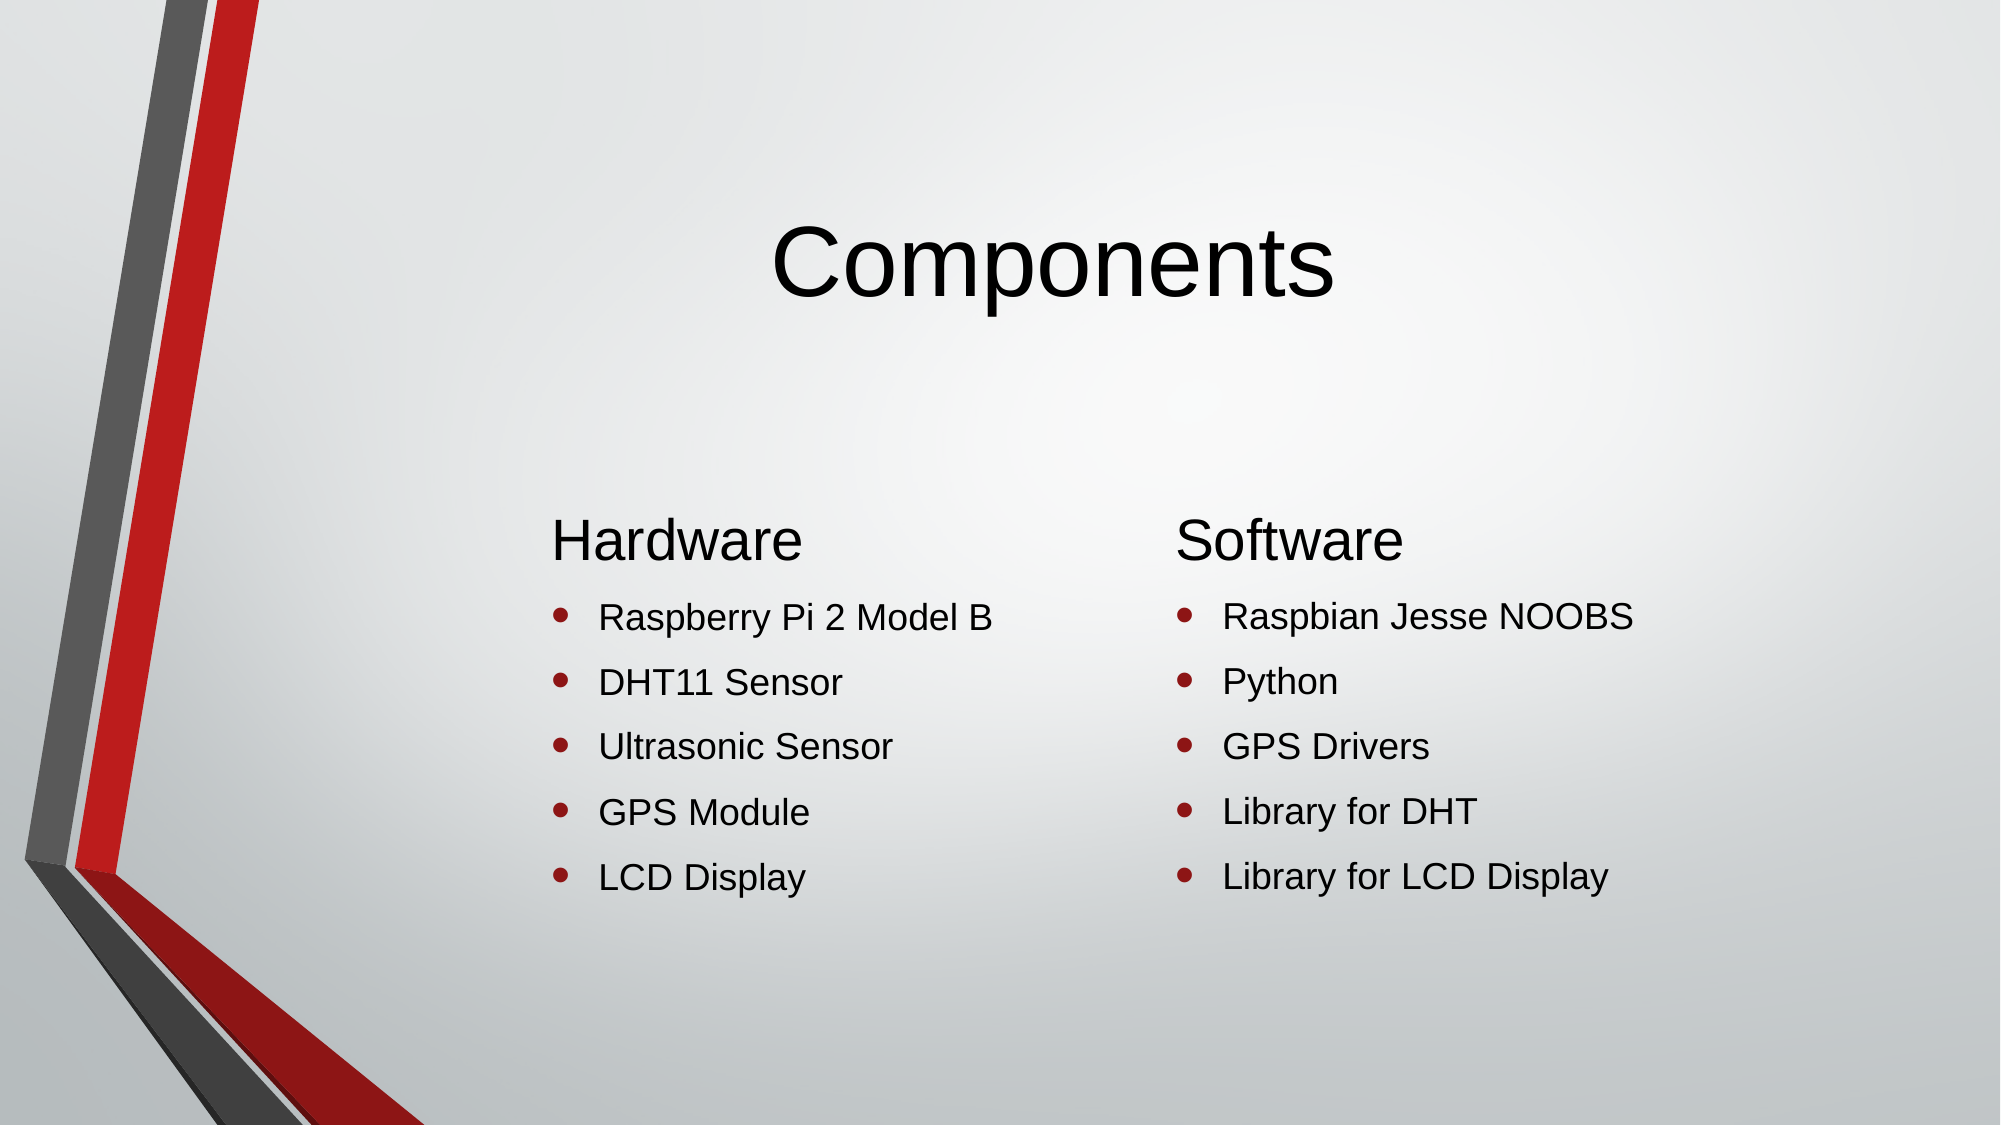

# Components
Software
Raspbian Jesse NOOBS
Python
GPS Drivers
Library for DHT
Library for LCD Display
Hardware
Raspberry Pi 2 Model B
DHT11 Sensor
Ultrasonic Sensor
GPS Module
LCD Display